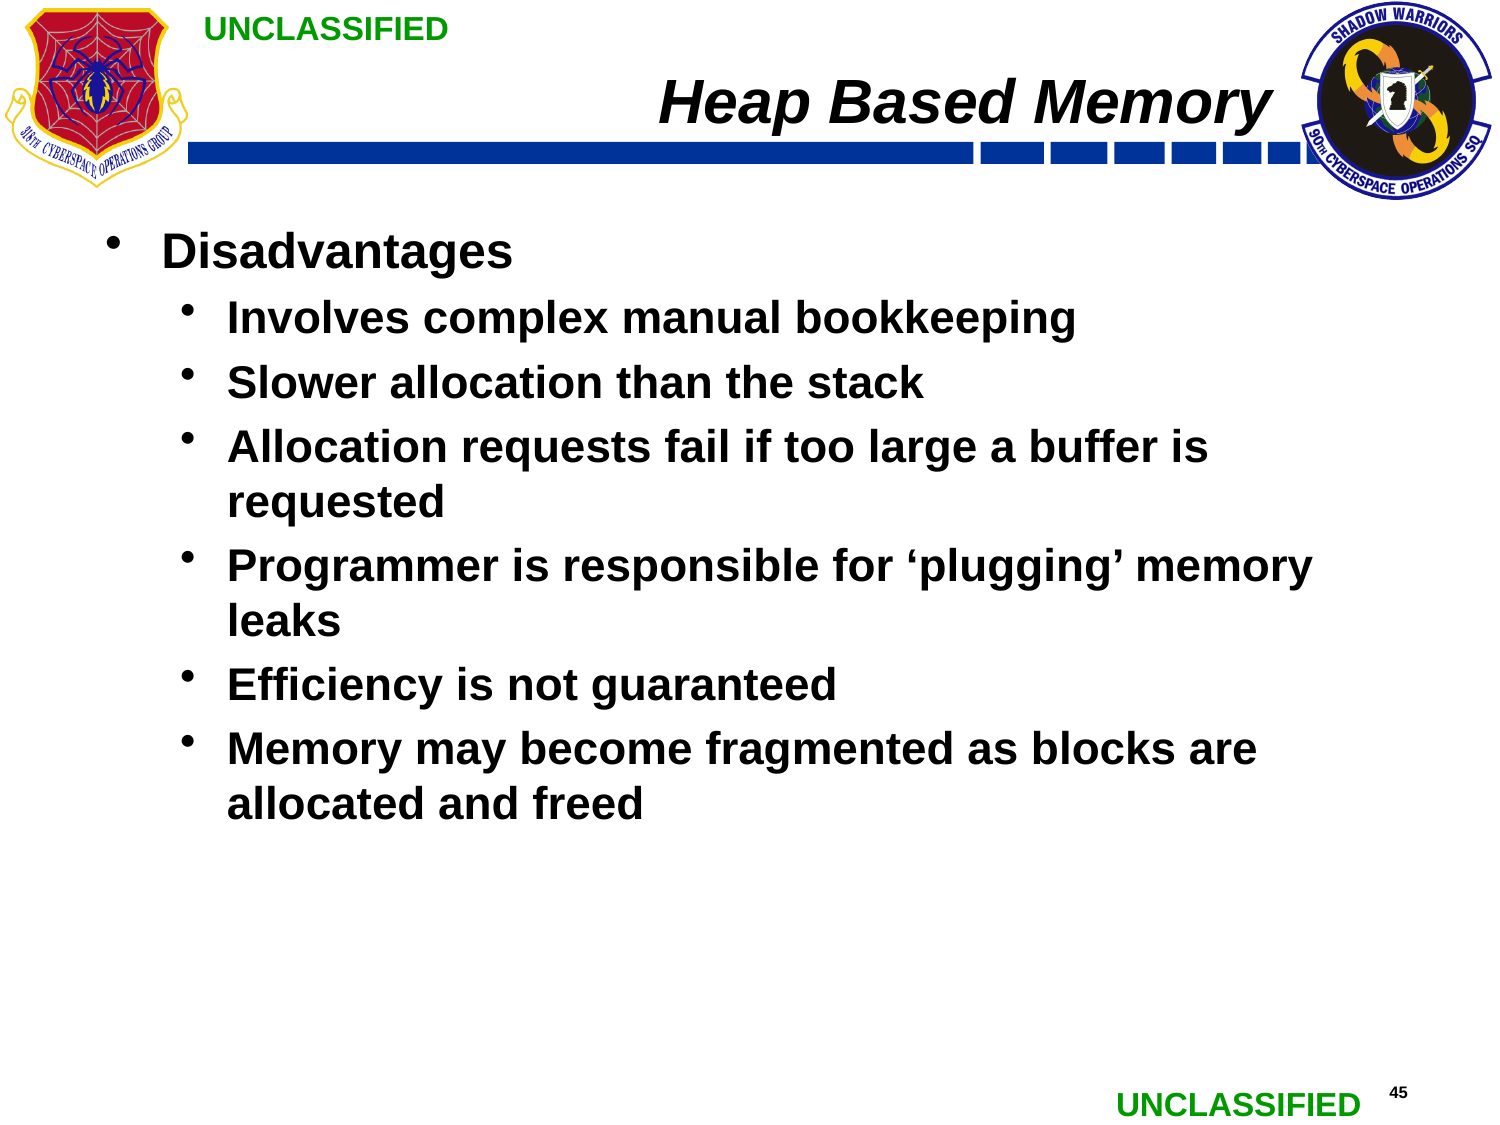

# Heap Based Memory
Disadvantages
Involves complex manual bookkeeping
Slower allocation than the stack
Allocation requests fail if too large a buffer is requested
Programmer is responsible for ‘plugging’ memory leaks
Efficiency is not guaranteed
Memory may become fragmented as blocks are allocated and freed